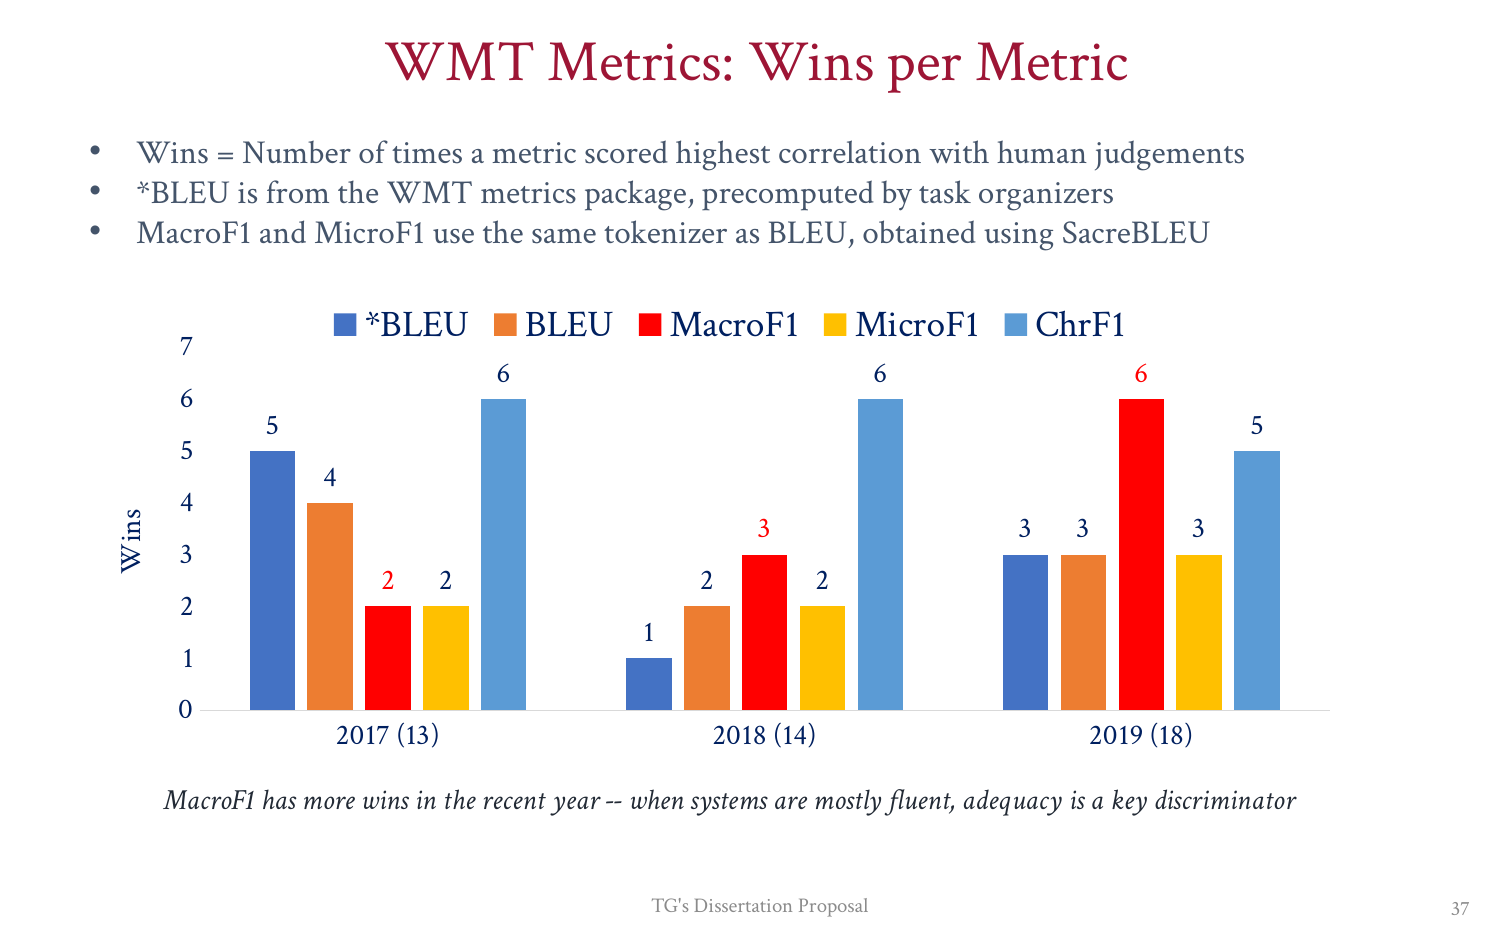

# WMT Metrics: Wins per Metric
Wins = Number of times a metric scored highest correlation with human judgements
*BLEU is from the WMT metrics package, precomputed by task organizers
MacroF1 and MicroF1 use the same tokenizer as BLEU, obtained using SacreBLEU

### Chart

| Category | *BLEU | BLEU | MacroF1 | MicroF1 | ChrF1 |
|---|---|---|---|---|---|
| 2017 (13) | 5.0 | 4.0 | 2.0 | 2.0 | 6.0 |
| 2018 (14) | 1.0 | 2.0 | 3.0 | 2.0 | 6.0 |
| 2019 (18) | 3.0 | 3.0 | 6.0 | 3.0 | 5.0 |
MacroF1 has more wins in the recent year -- when systems are mostly fluent, adequacy is a key discriminator
TG's Dissertation Proposal
37